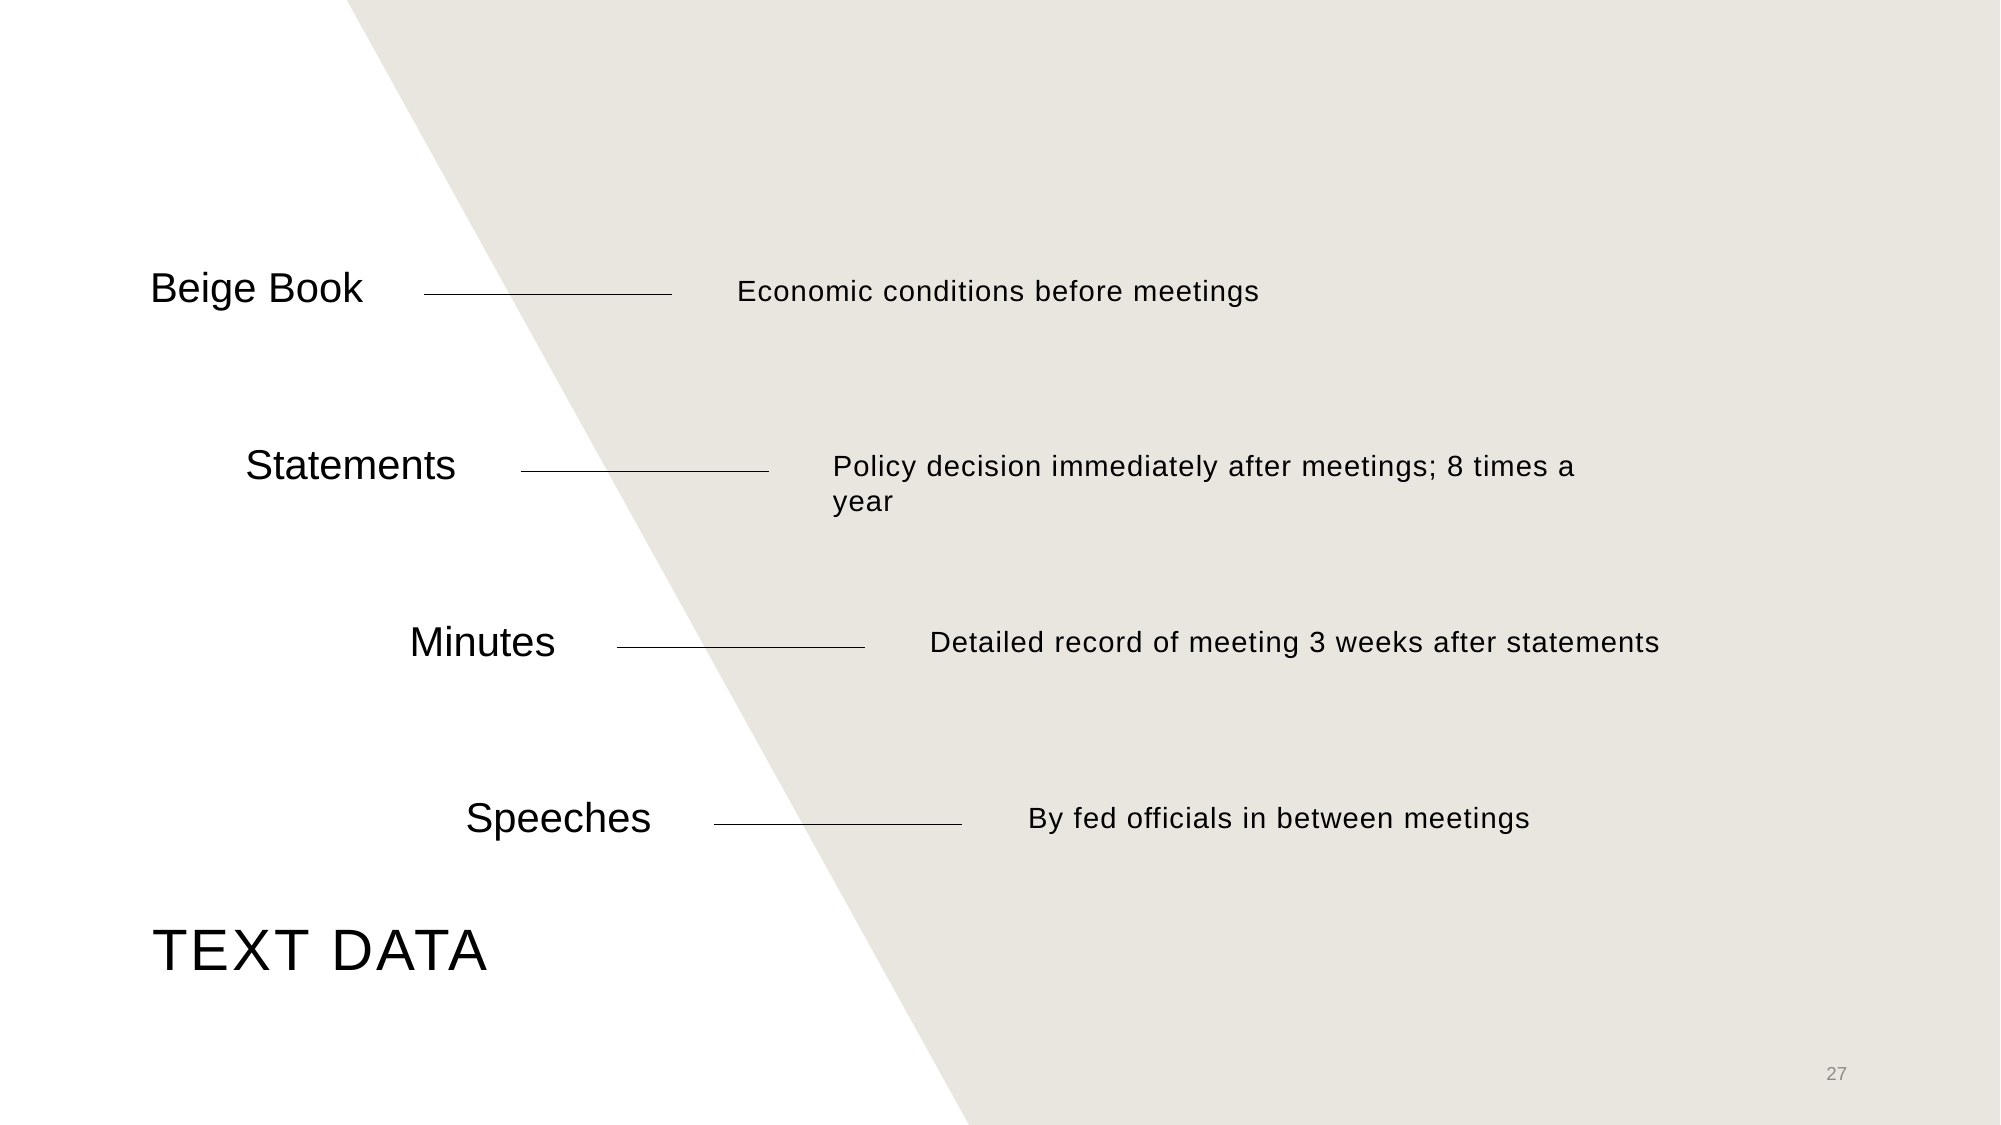

Beige Book
Economic conditions before meetings
Statements
Policy decision immediately after meetings; 8 times a year
Minutes
Detailed record of meeting 3 weeks after statements
Speeches
By fed officials in between meetings
# Text Data
27